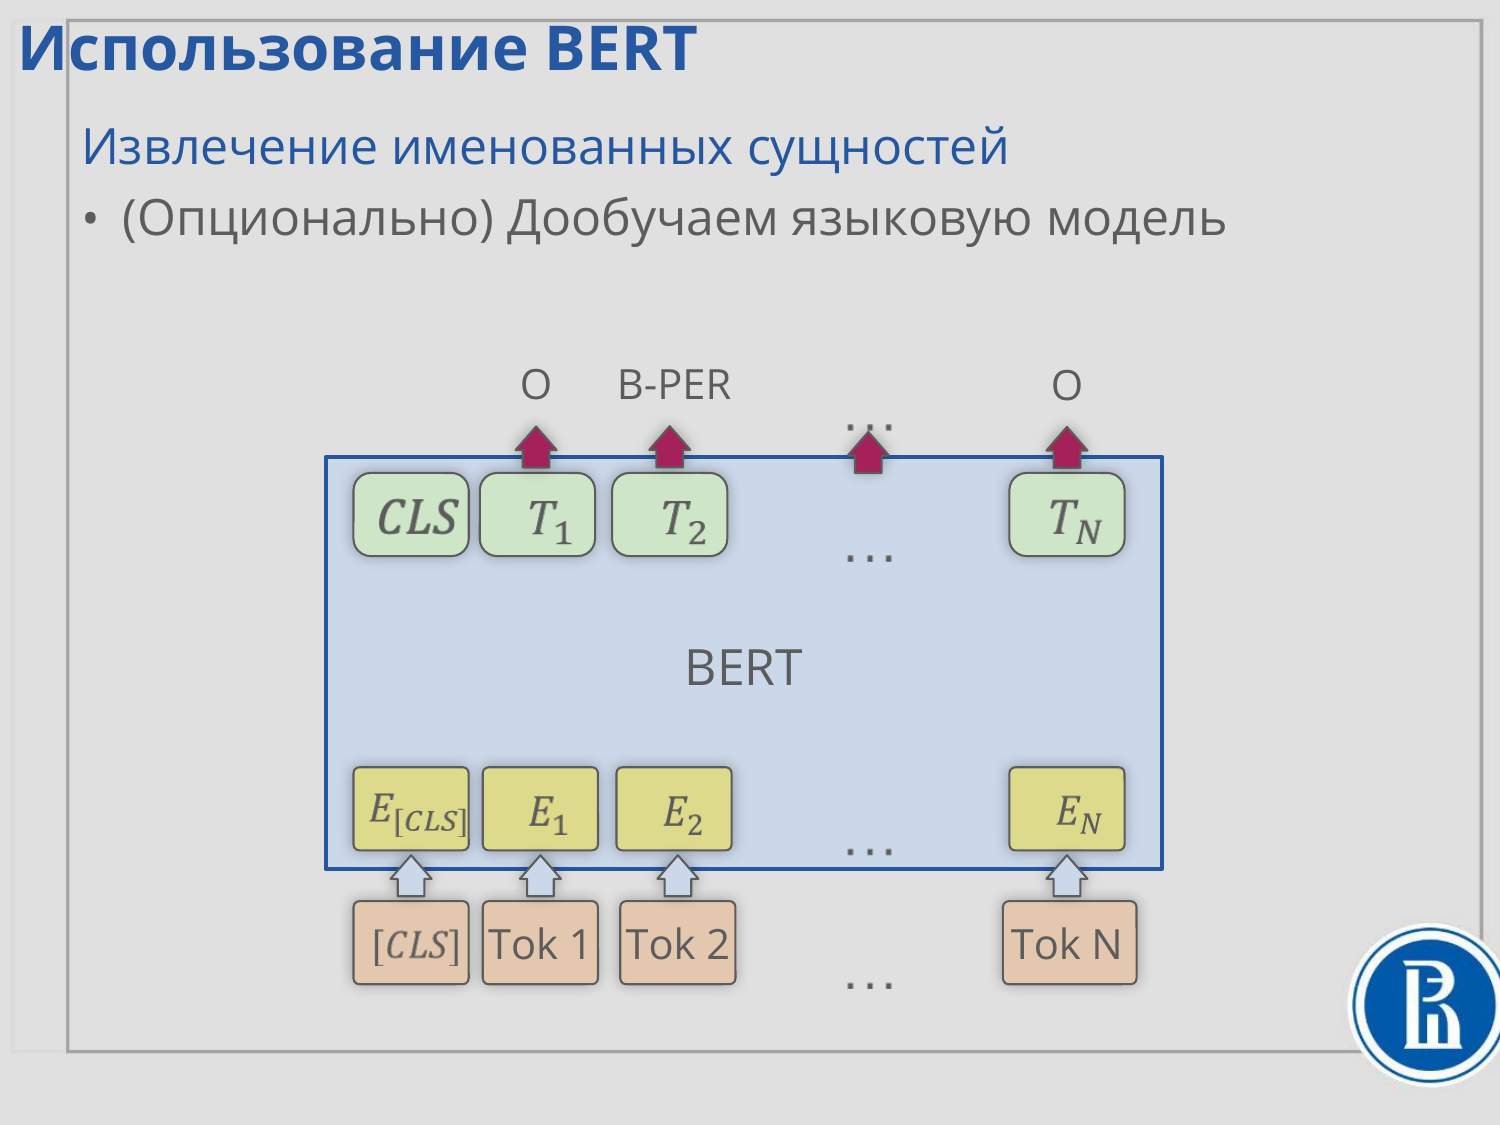

Использование BERT
Извлечение именованных сущностей
(Опционально) Дообучаем языковую модель
O
B-PER
O

BERT

Tok 1
Tok 2
Tok N